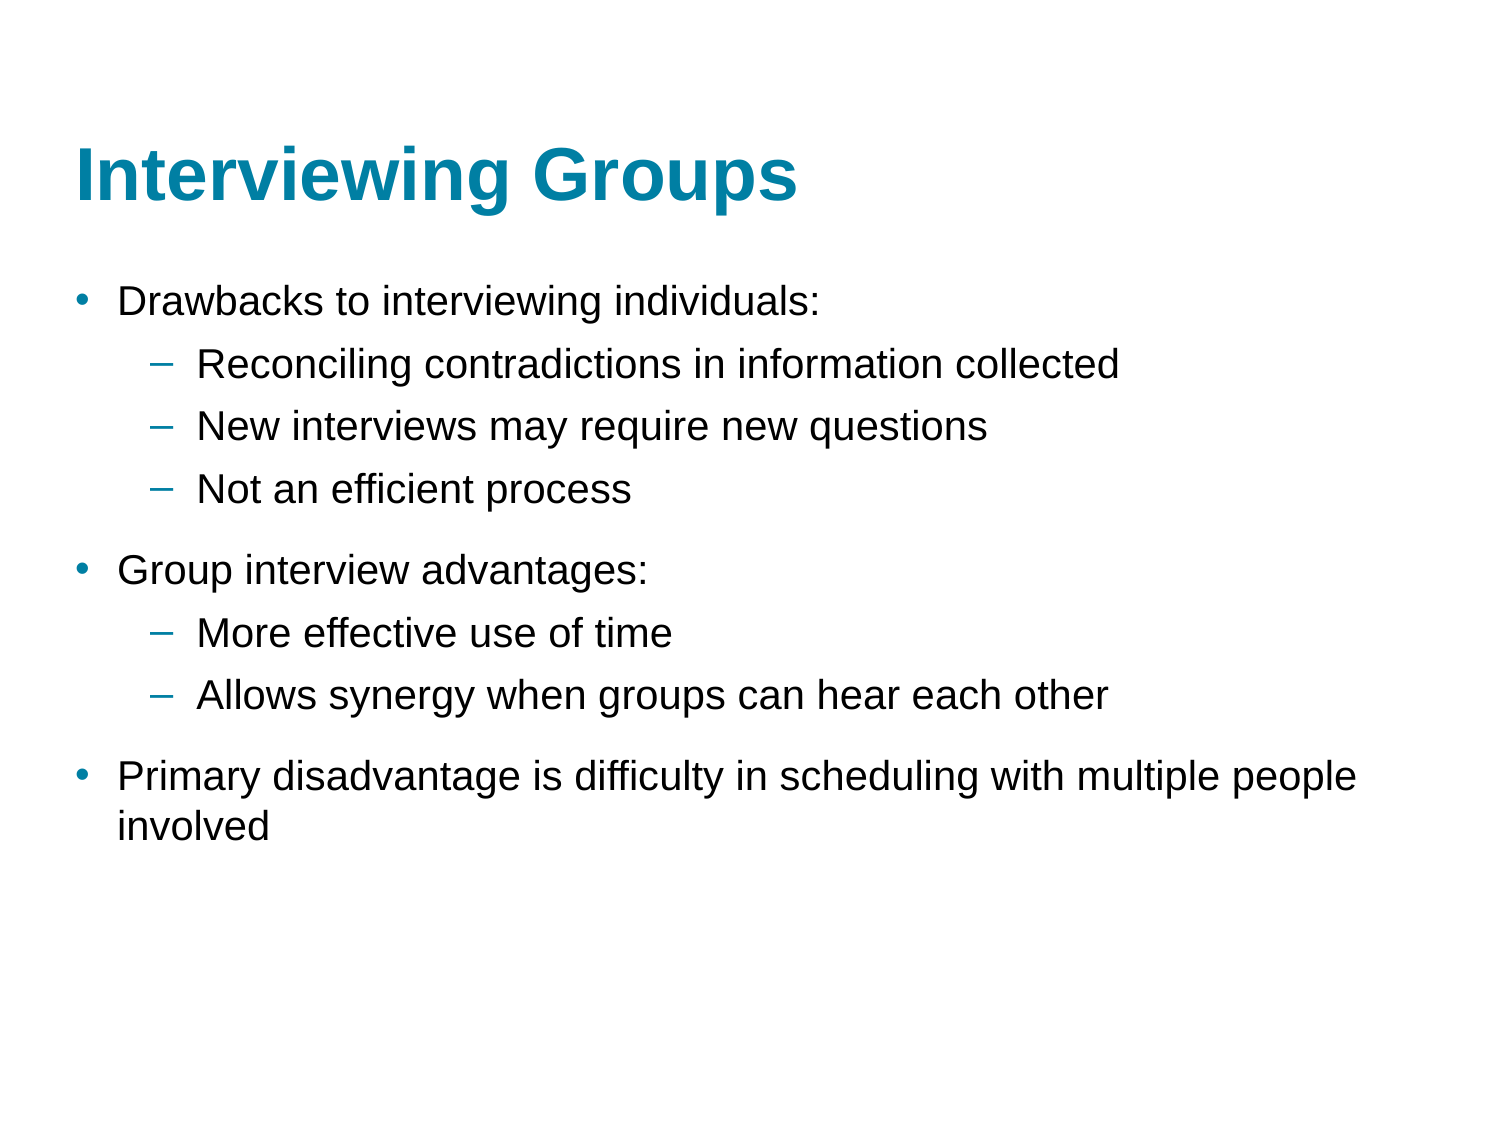

# Interviewing Groups
Drawbacks to interviewing individuals:
Reconciling contradictions in information collected
New interviews may require new questions
Not an efficient process
Group interview advantages:
More effective use of time
Allows synergy when groups can hear each other
Primary disadvantage is difficulty in scheduling with multiple people involved